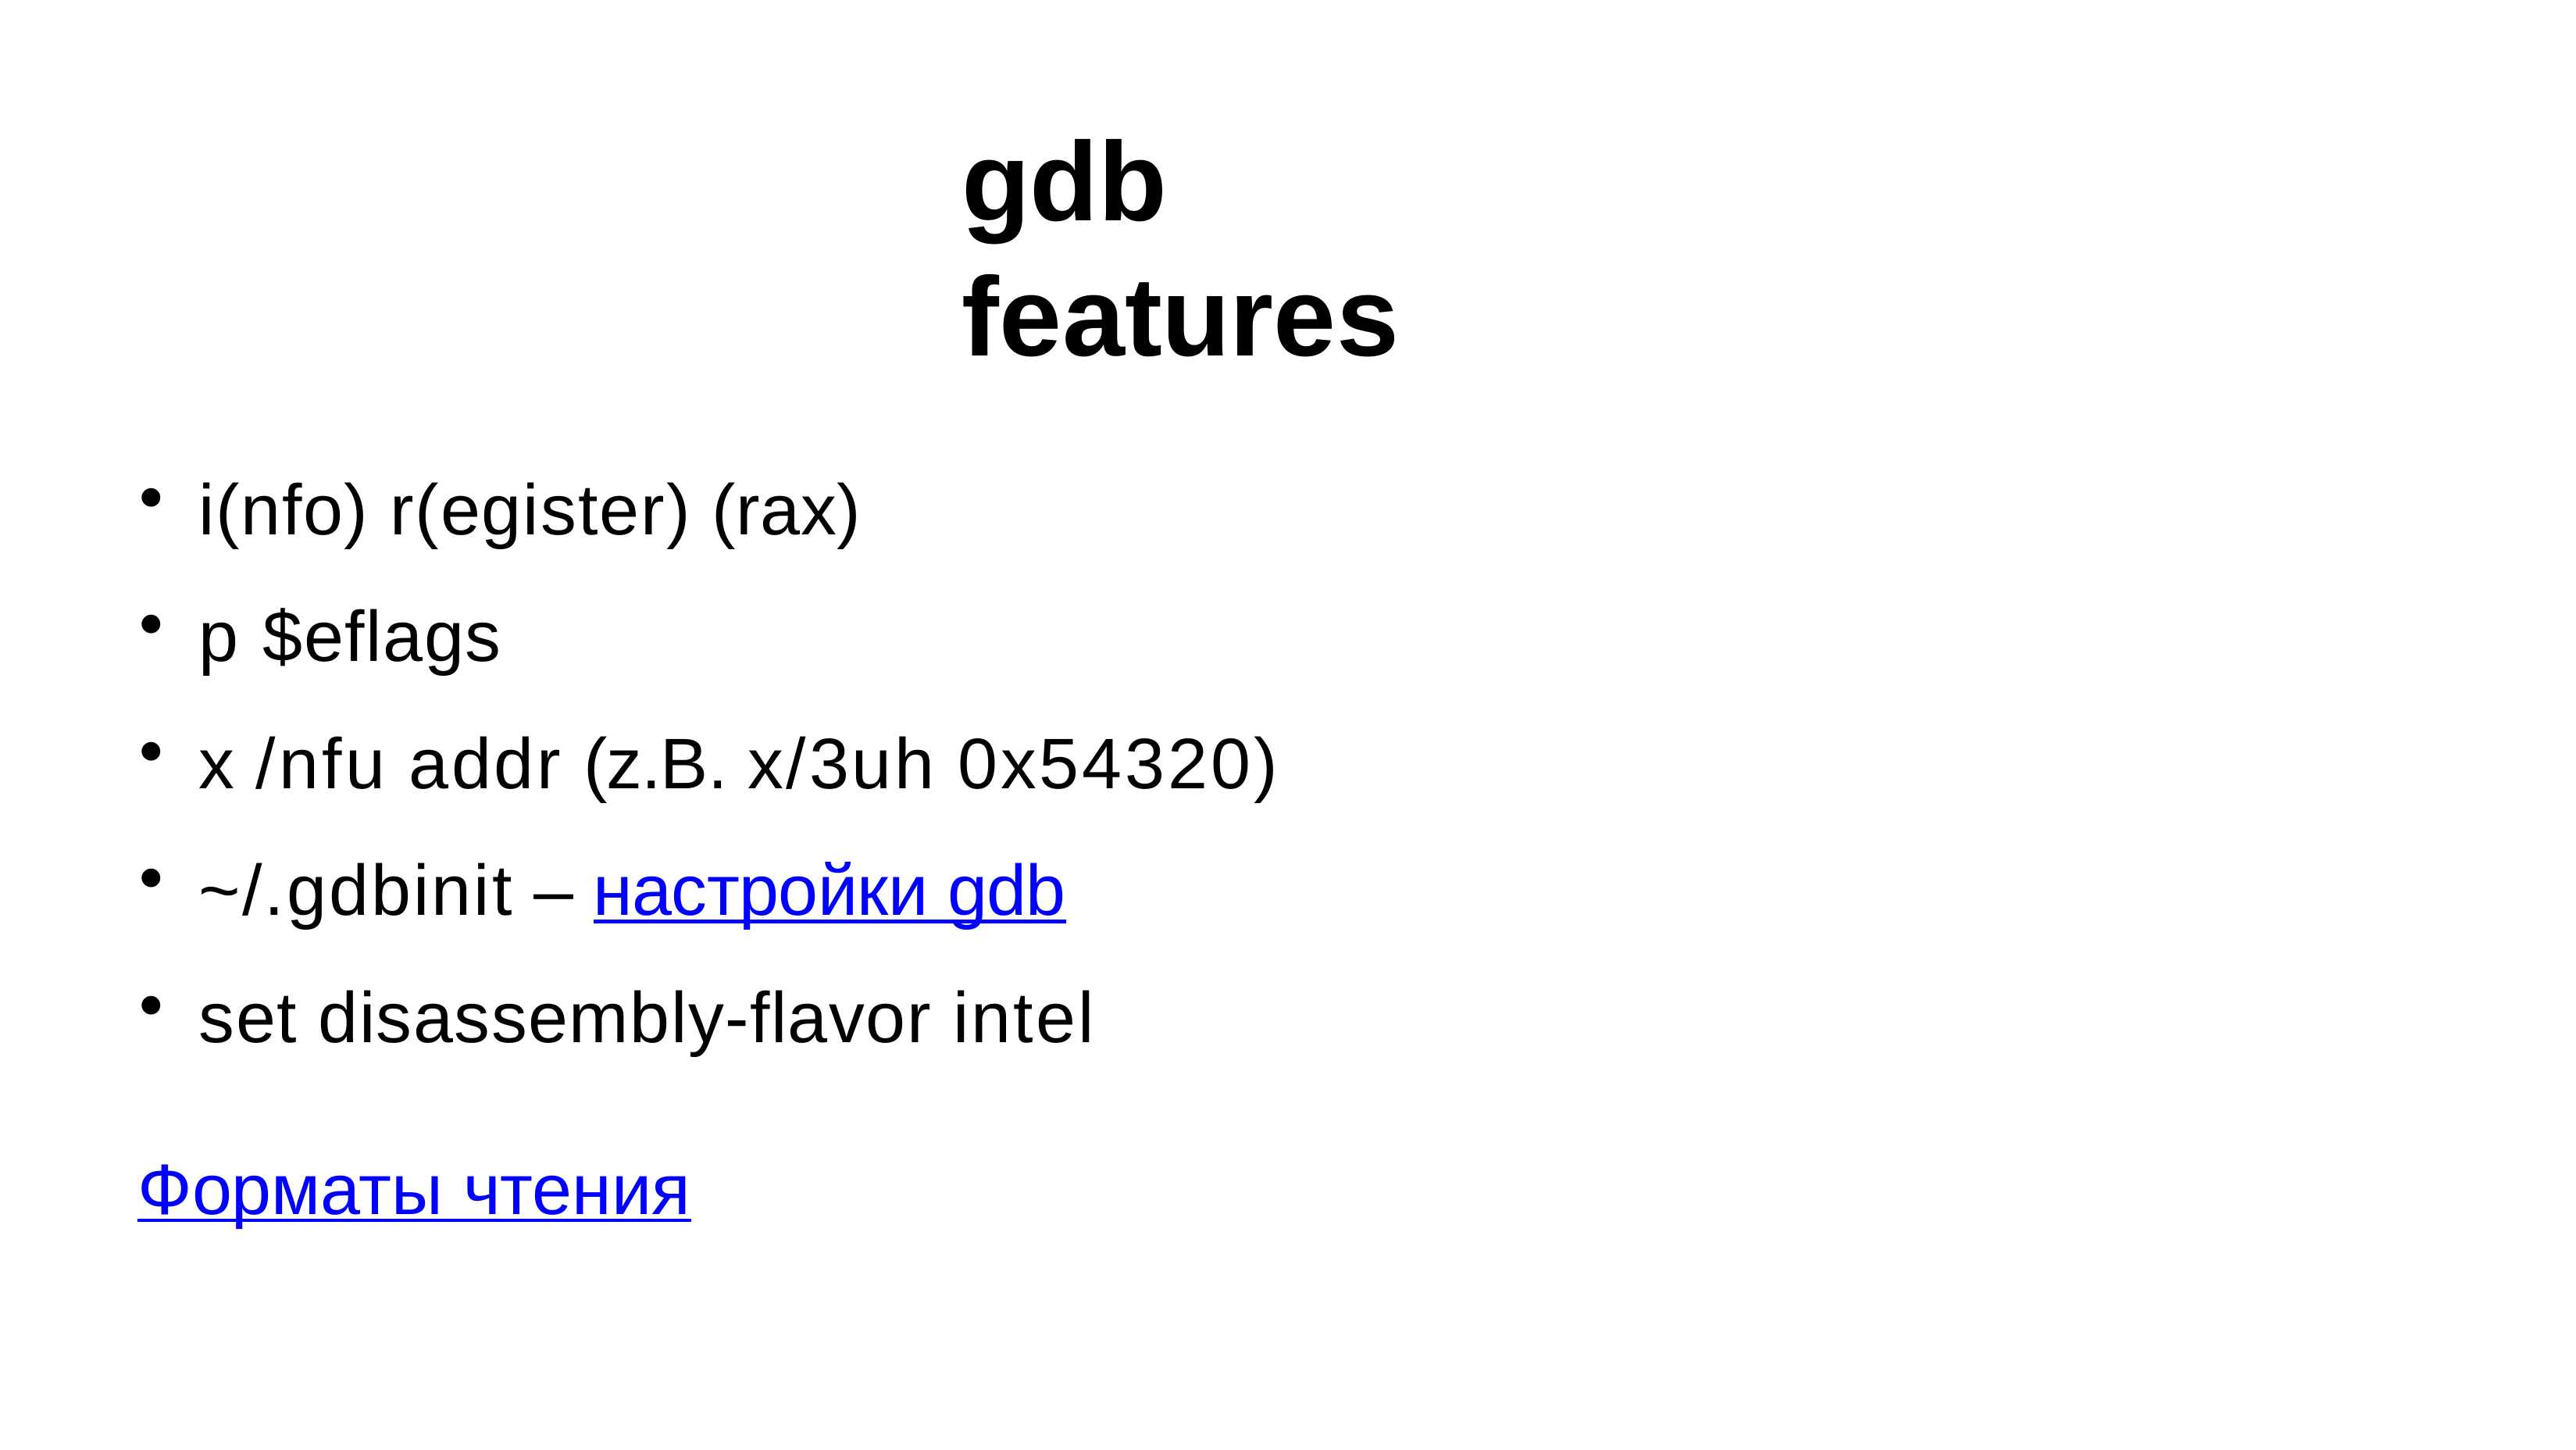

# gdb features
i(nfo) r(egister) (rax)
p $eflags
x /nfu addr (z.B. x/3uh 0x54320)
~/.gdbinit – настройки gdb
set disassembly-flavor intel

Форматы чтения